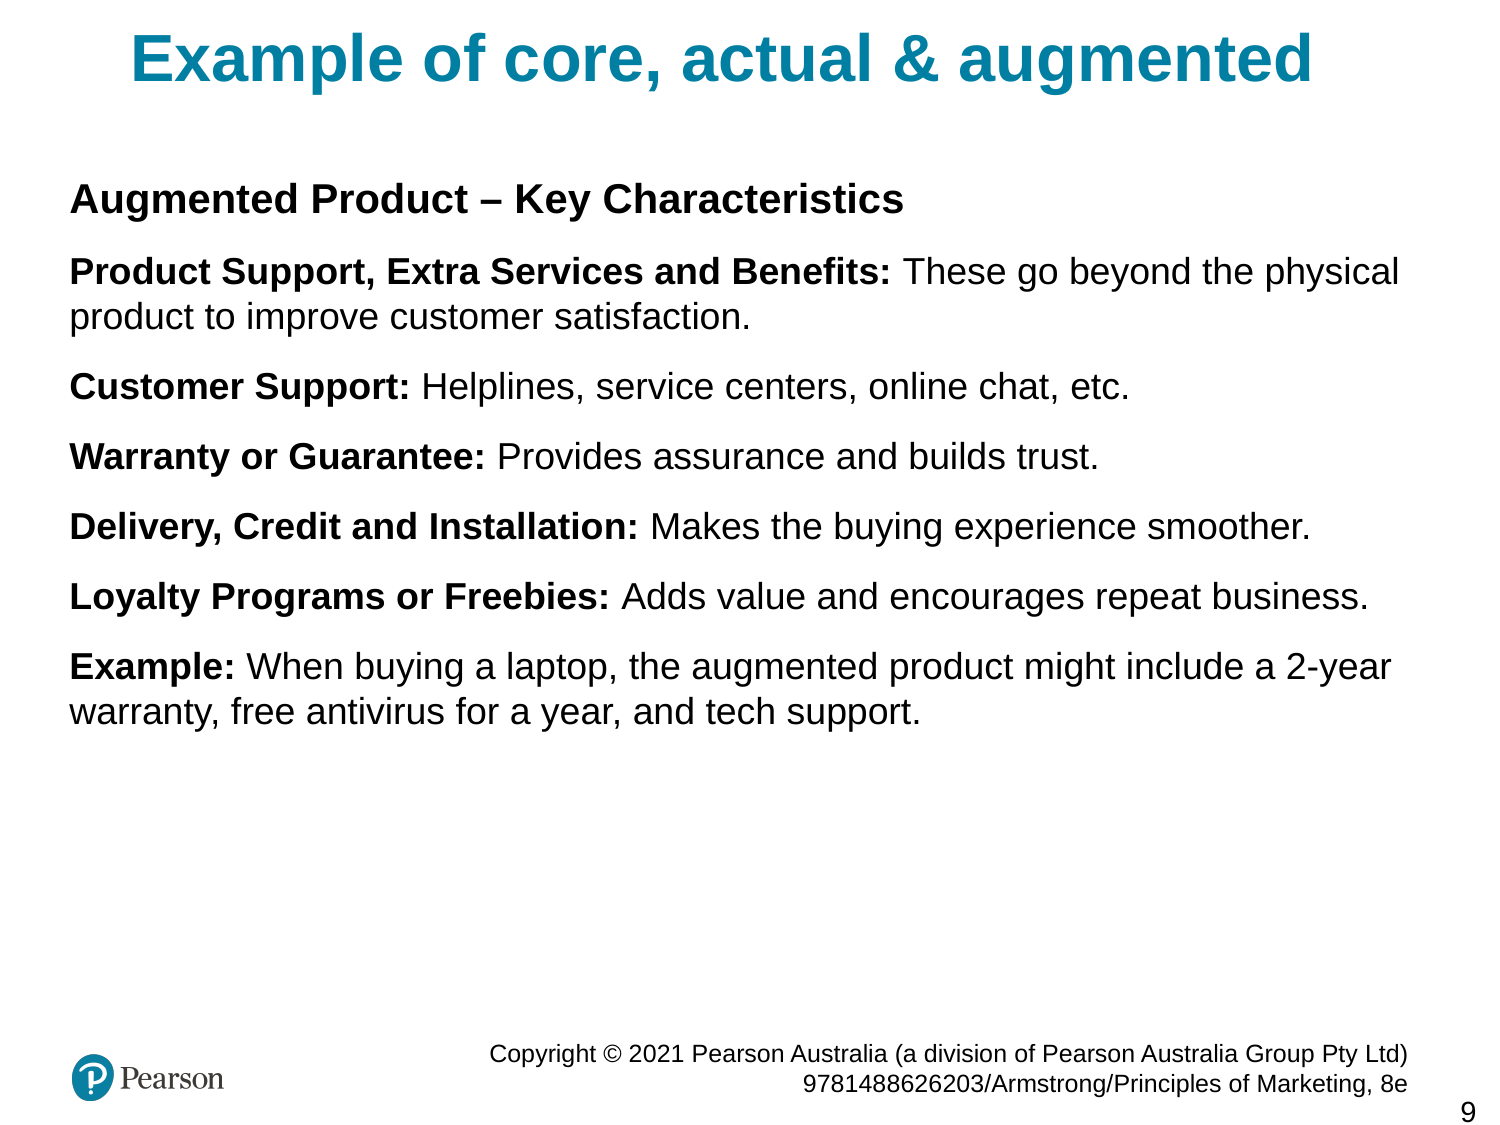

# Example of core, actual & augmented
Augmented Product – Key Characteristics
Product Support, Extra Services and Benefits: These go beyond the physical product to improve customer satisfaction.
Customer Support: Helplines, service centers, online chat, etc.
Warranty or Guarantee: Provides assurance and builds trust.
Delivery, Credit and Installation: Makes the buying experience smoother.
Loyalty Programs or Freebies: Adds value and encourages repeat business.
Example: When buying a laptop, the augmented product might include a 2-year warranty, free antivirus for a year, and tech support.
9